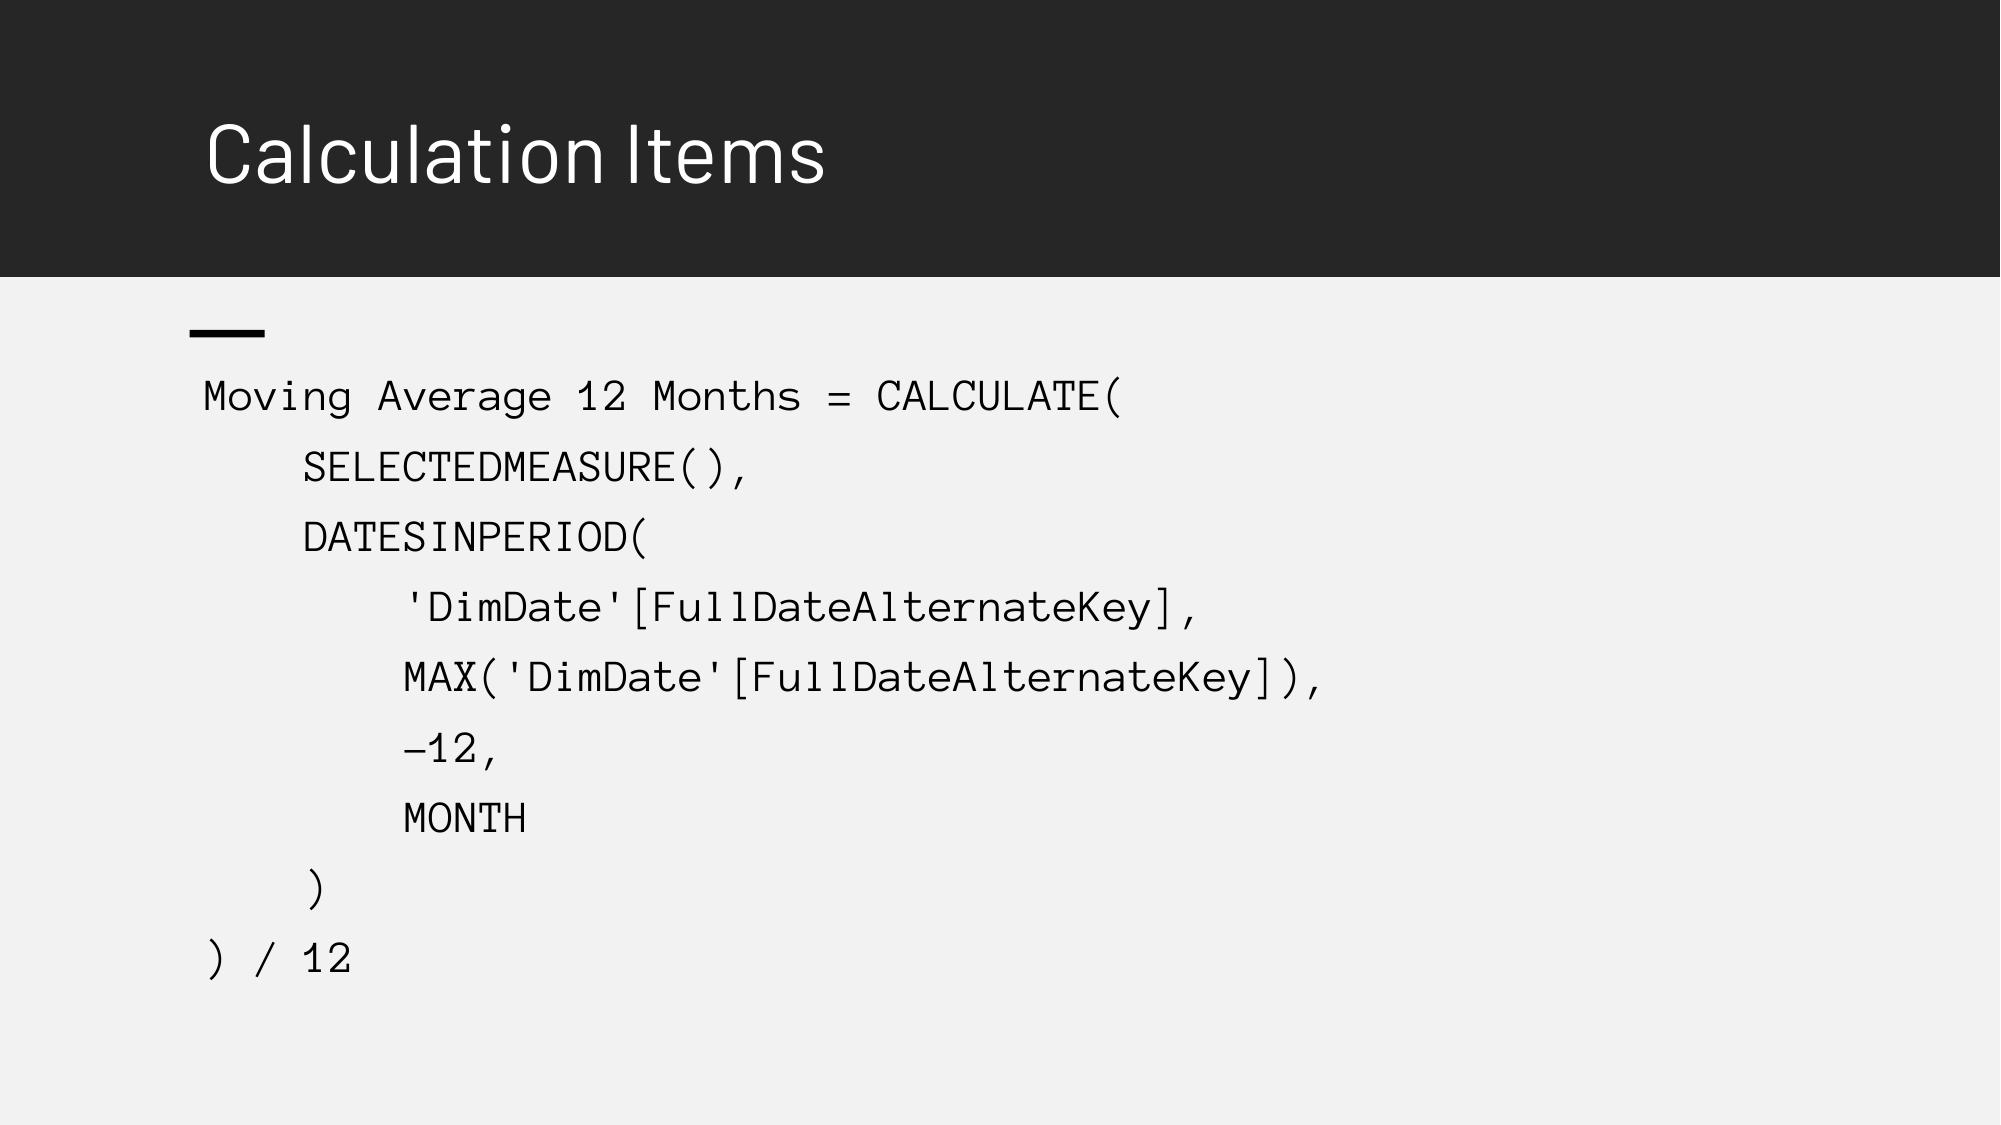

# Calculation Items

Moving Average 12 Months = CALCULATE(
    SELECTEDMEASURE(),
    DATESINPERIOD(
        'DimDate'[FullDateAlternateKey],
        MAX('DimDate'[FullDateAlternateKey]),
        -12,
        MONTH
    )
) / 12